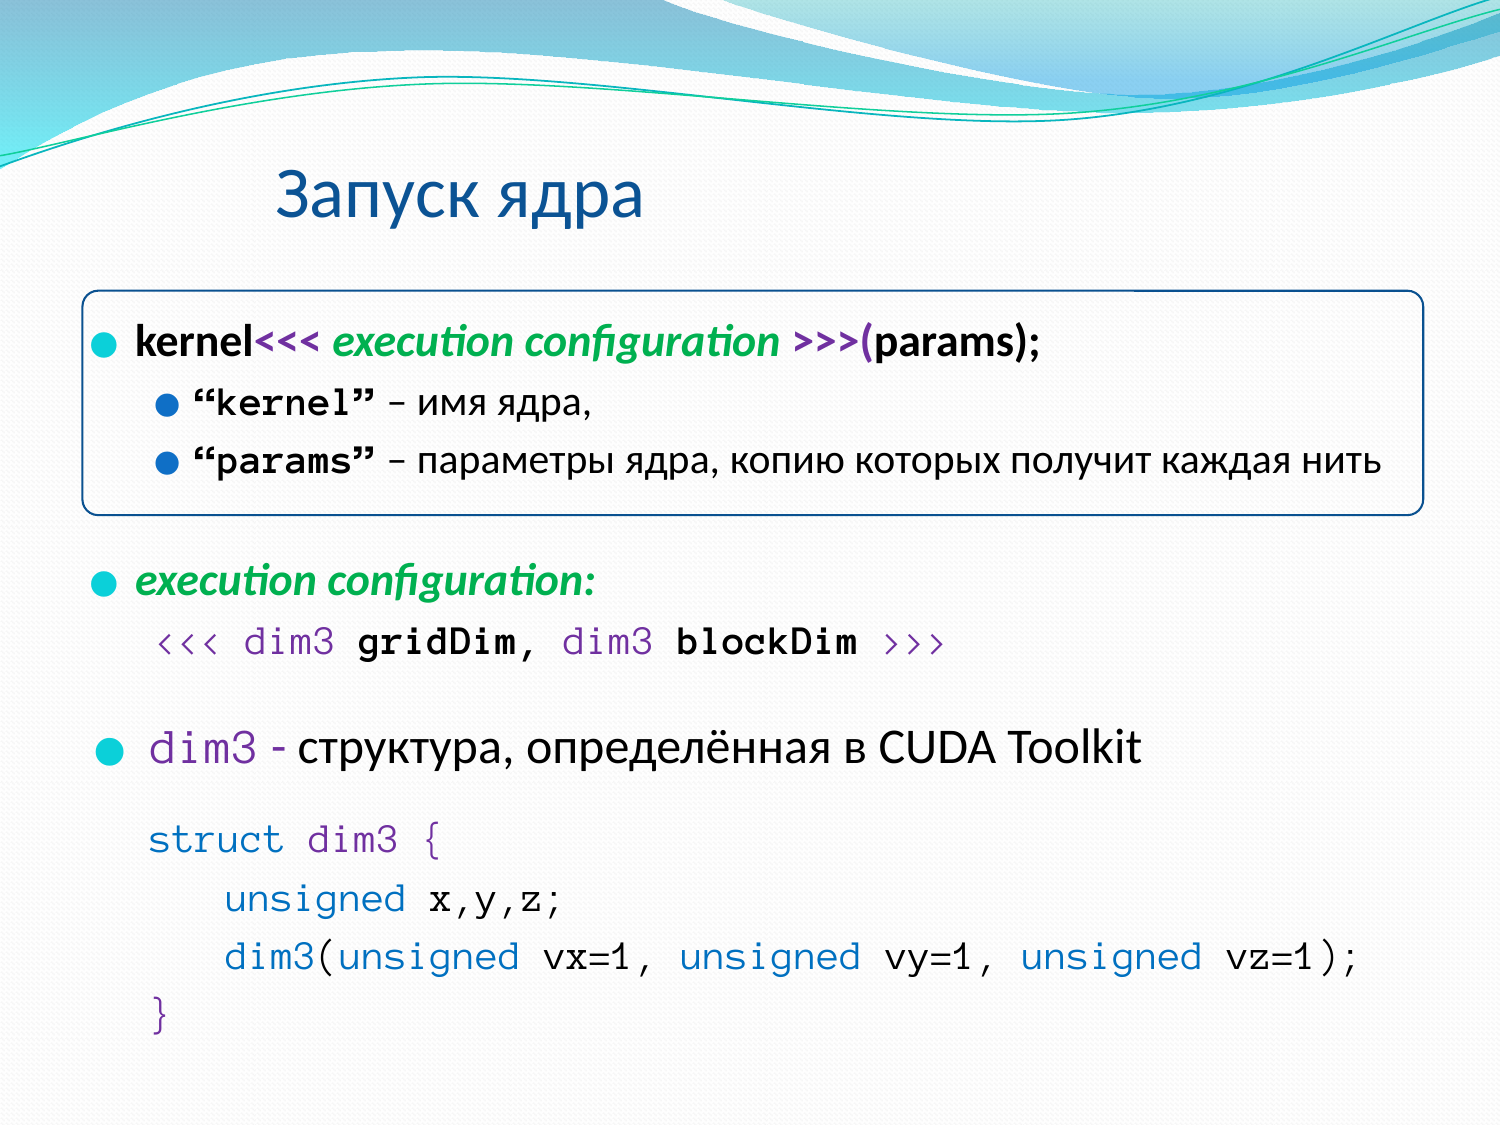

# Запуск ядра

kernel<<< execution configuration >>>(params);
“kernel” – имя ядра,
“params” – параметры ядра, копию которых получит каждая нить

execution configuration:
<<< dim3 gridDim, dim3 blockDim >>>

dim3 - структура, определённая в CUDA Toolkit

struct dim3 {
    unsigned x,y,z;
    dim3(unsigned vx=1, unsigned vy=1, unsigned vz=1);
}